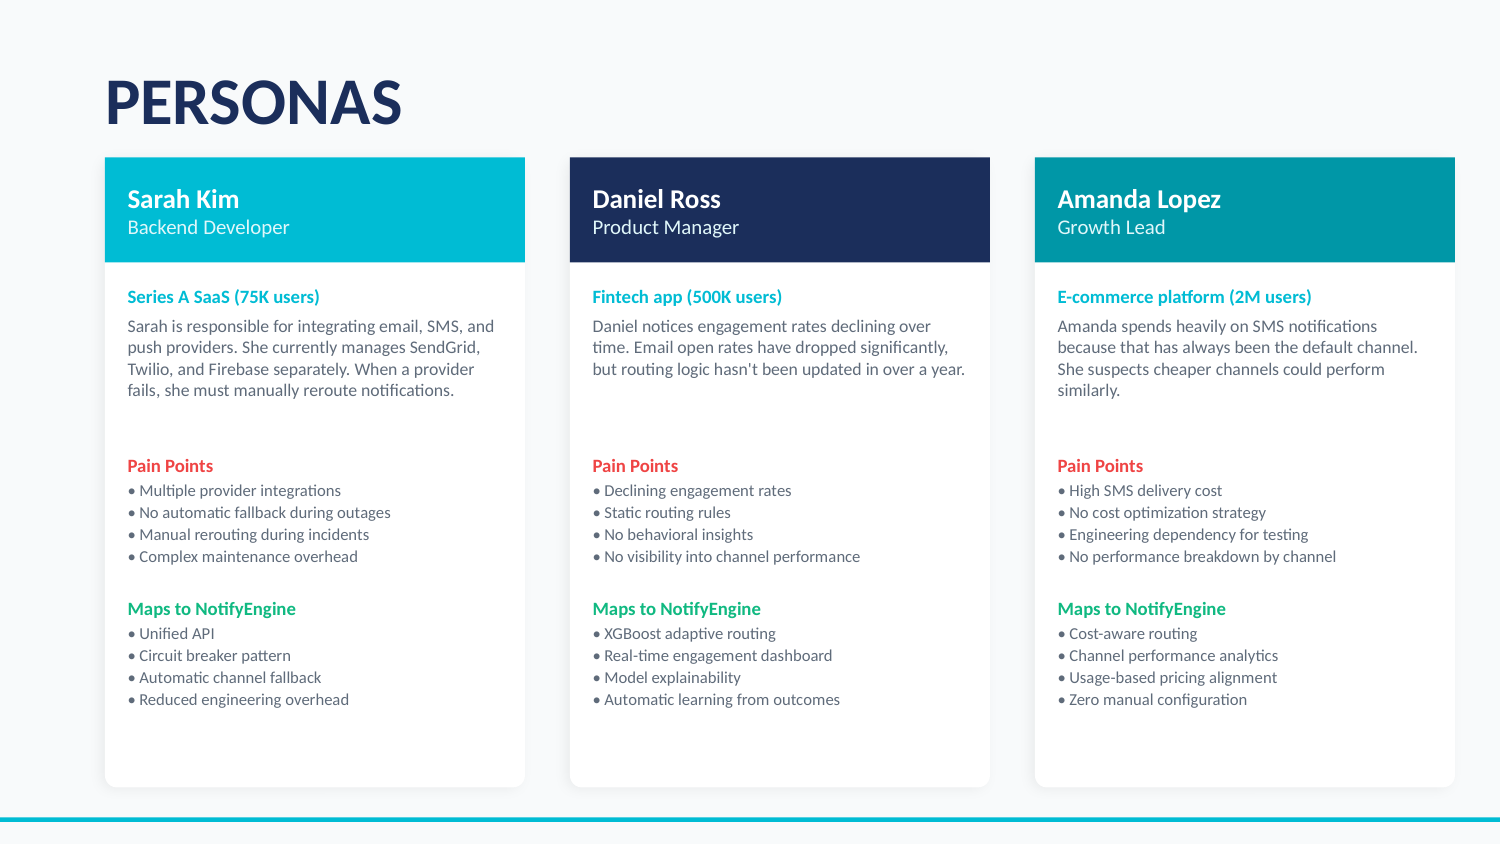

PERSONAS

Sarah Kim
Backend Developer
Daniel Ross
Product Manager
Amanda Lopez
Growth Lead
Series A SaaS (75K users)
Fintech app (500K users)
E-commerce platform (2M users)
Sarah is responsible for integrating email, SMS, and push providers. She currently manages SendGrid, Twilio, and Firebase separately. When a provider fails, she must manually reroute notifications.
Daniel notices engagement rates declining over time. Email open rates have dropped significantly, but routing logic hasn't been updated in over a year.
Amanda spends heavily on SMS notifications because that has always been the default channel. She suspects cheaper channels could perform similarly.
Pain Points
Pain Points
Pain Points
• Multiple provider integrations
• No automatic fallback during outages
• Manual rerouting during incidents
• Complex maintenance overhead
• Declining engagement rates
• Static routing rules
• No behavioral insights
• No visibility into channel performance
• High SMS delivery cost
• No cost optimization strategy
• Engineering dependency for testing
• No performance breakdown by channel
Maps to NotifyEngine
Maps to NotifyEngine
Maps to NotifyEngine
• Unified API
• Circuit breaker pattern
• Automatic channel fallback
• Reduced engineering overhead
• XGBoost adaptive routing
• Real-time engagement dashboard
• Model explainability
• Automatic learning from outcomes
• Cost-aware routing
• Channel performance analytics
• Usage-based pricing alignment
• Zero manual configuration